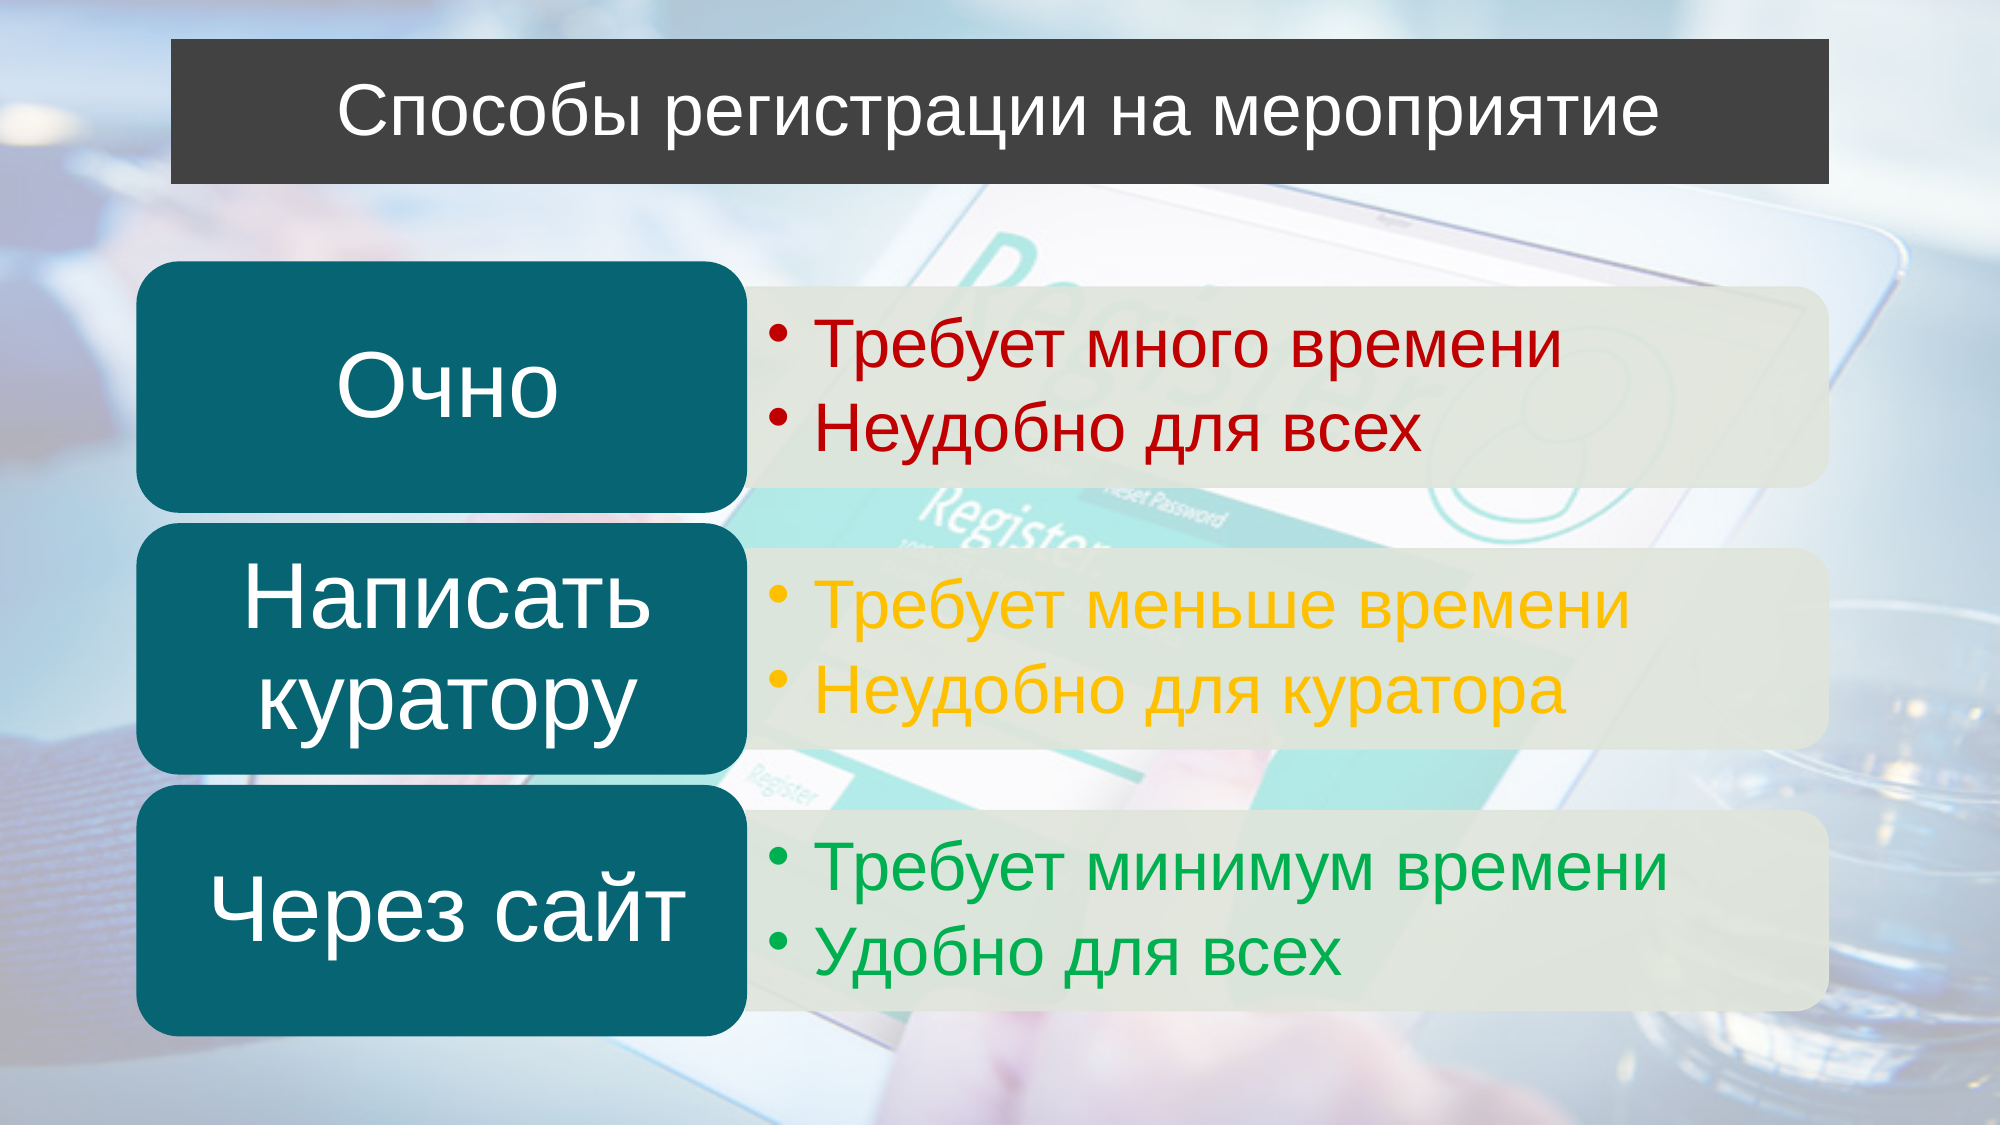

# Способы регистрации на мероприятие
Требует много времени
Неудобно для всех
Очно
Требует меньше времени
Неудобно для куратора
Написать куратору
Требует минимум времени
Удобно для всех
Через сайт